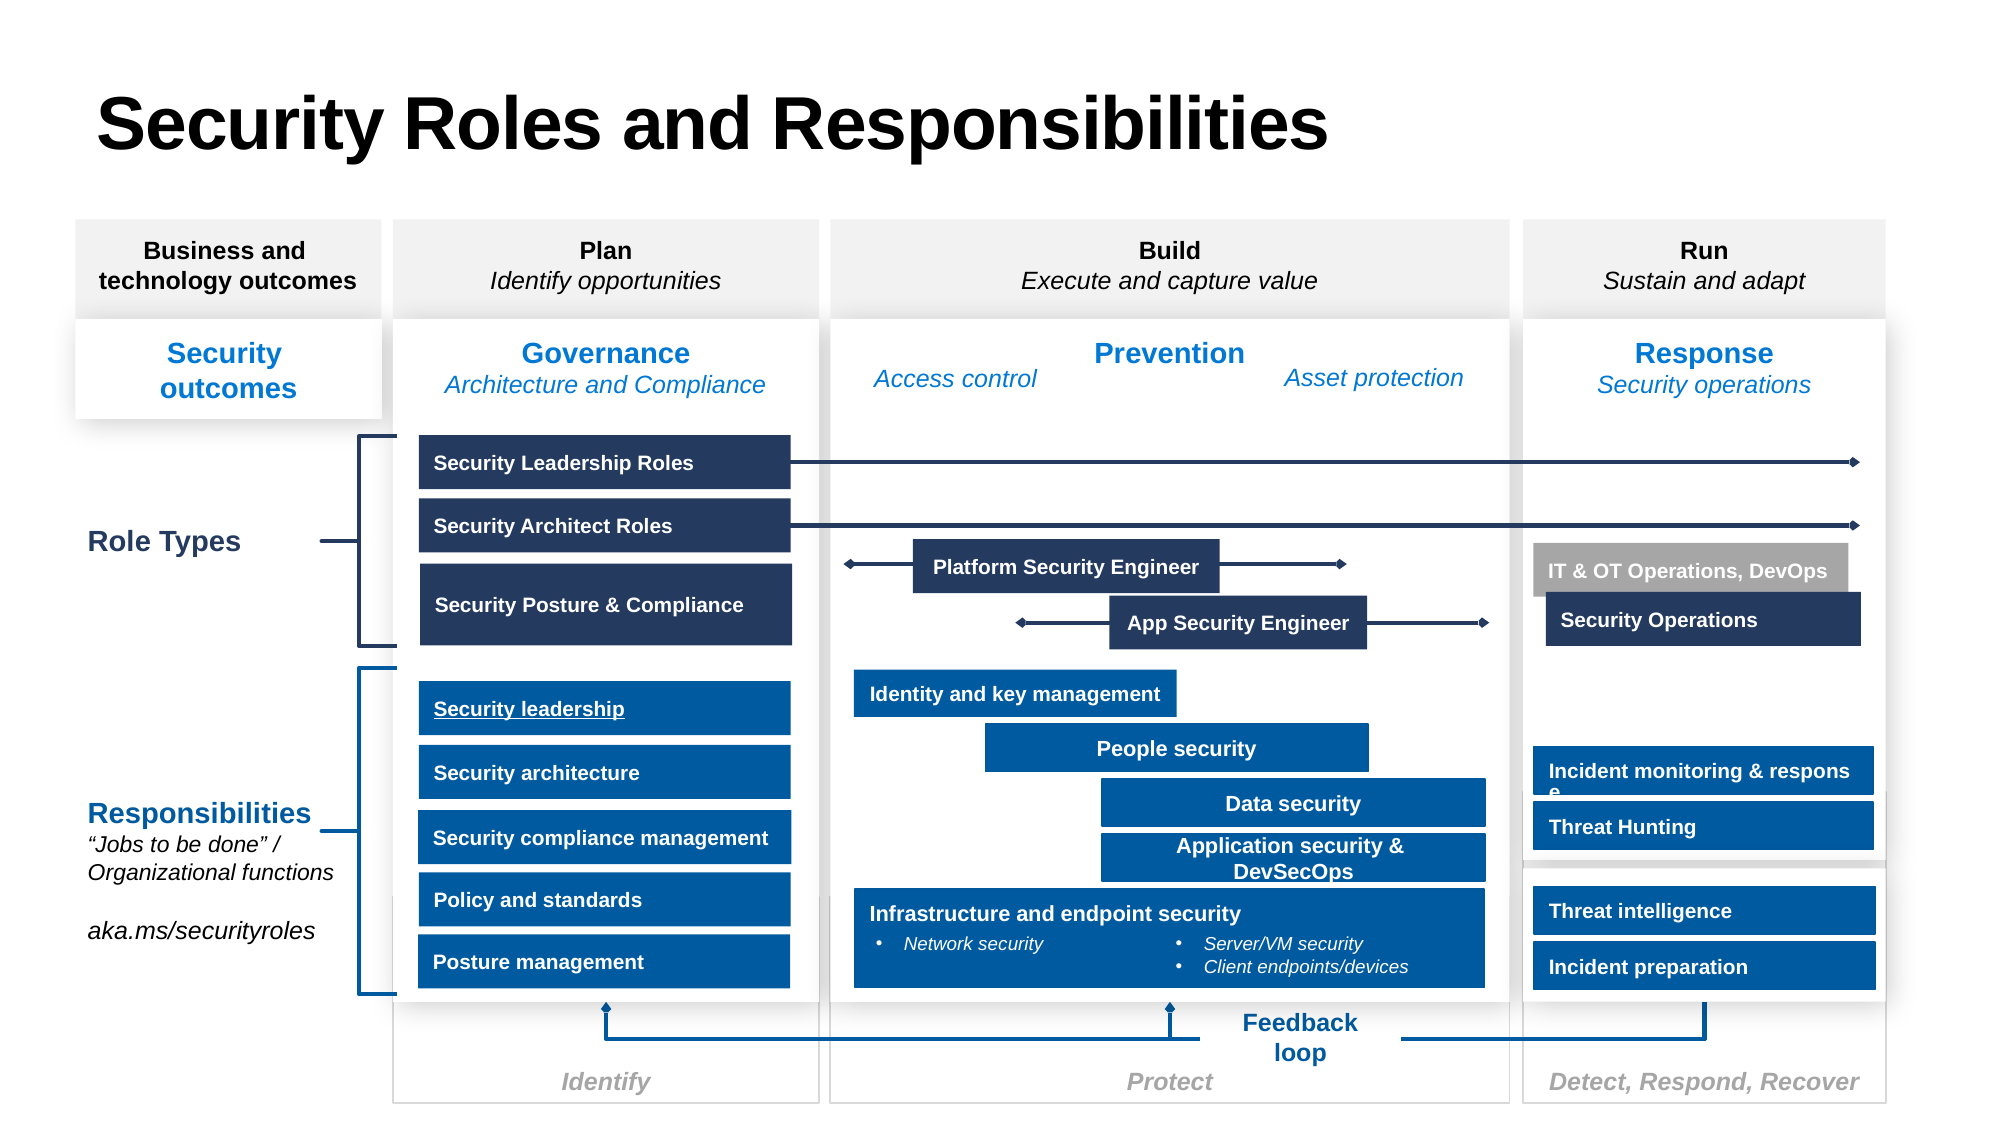

# Security Roles and Responsibilities
Business and
technology outcomes
Plan
Identify opportunities
Build
Execute and capture value
Run
Sustain and adapt
Security
outcomes
Governance
Architecture and Compliance
Prevention
Asset protection
Access control
Response
Security operations
Security Leadership Roles

Role Types
Security Architect Roles
Platform Security Engineer
IT & OT Operations, DevOps
Security Posture & Compliance
Security Operations
App Security Engineer

Identity and key management
Security leadership
People security
Responsibilities
“Jobs to be done” /
Organizational functions
aka.ms/securityroles
Security architecture
Incident monitoring & response
Data security
Detect, Respond, Recover
Threat Hunting
Security compliance management
Application security & DevSecOps

Policy and standards
Threat intelligence
Infrastructure and endpoint security

Protect
Identify
Network security

Server/VM security
Client endpoints/devices
Posture management
Incident preparation
Feedback loop